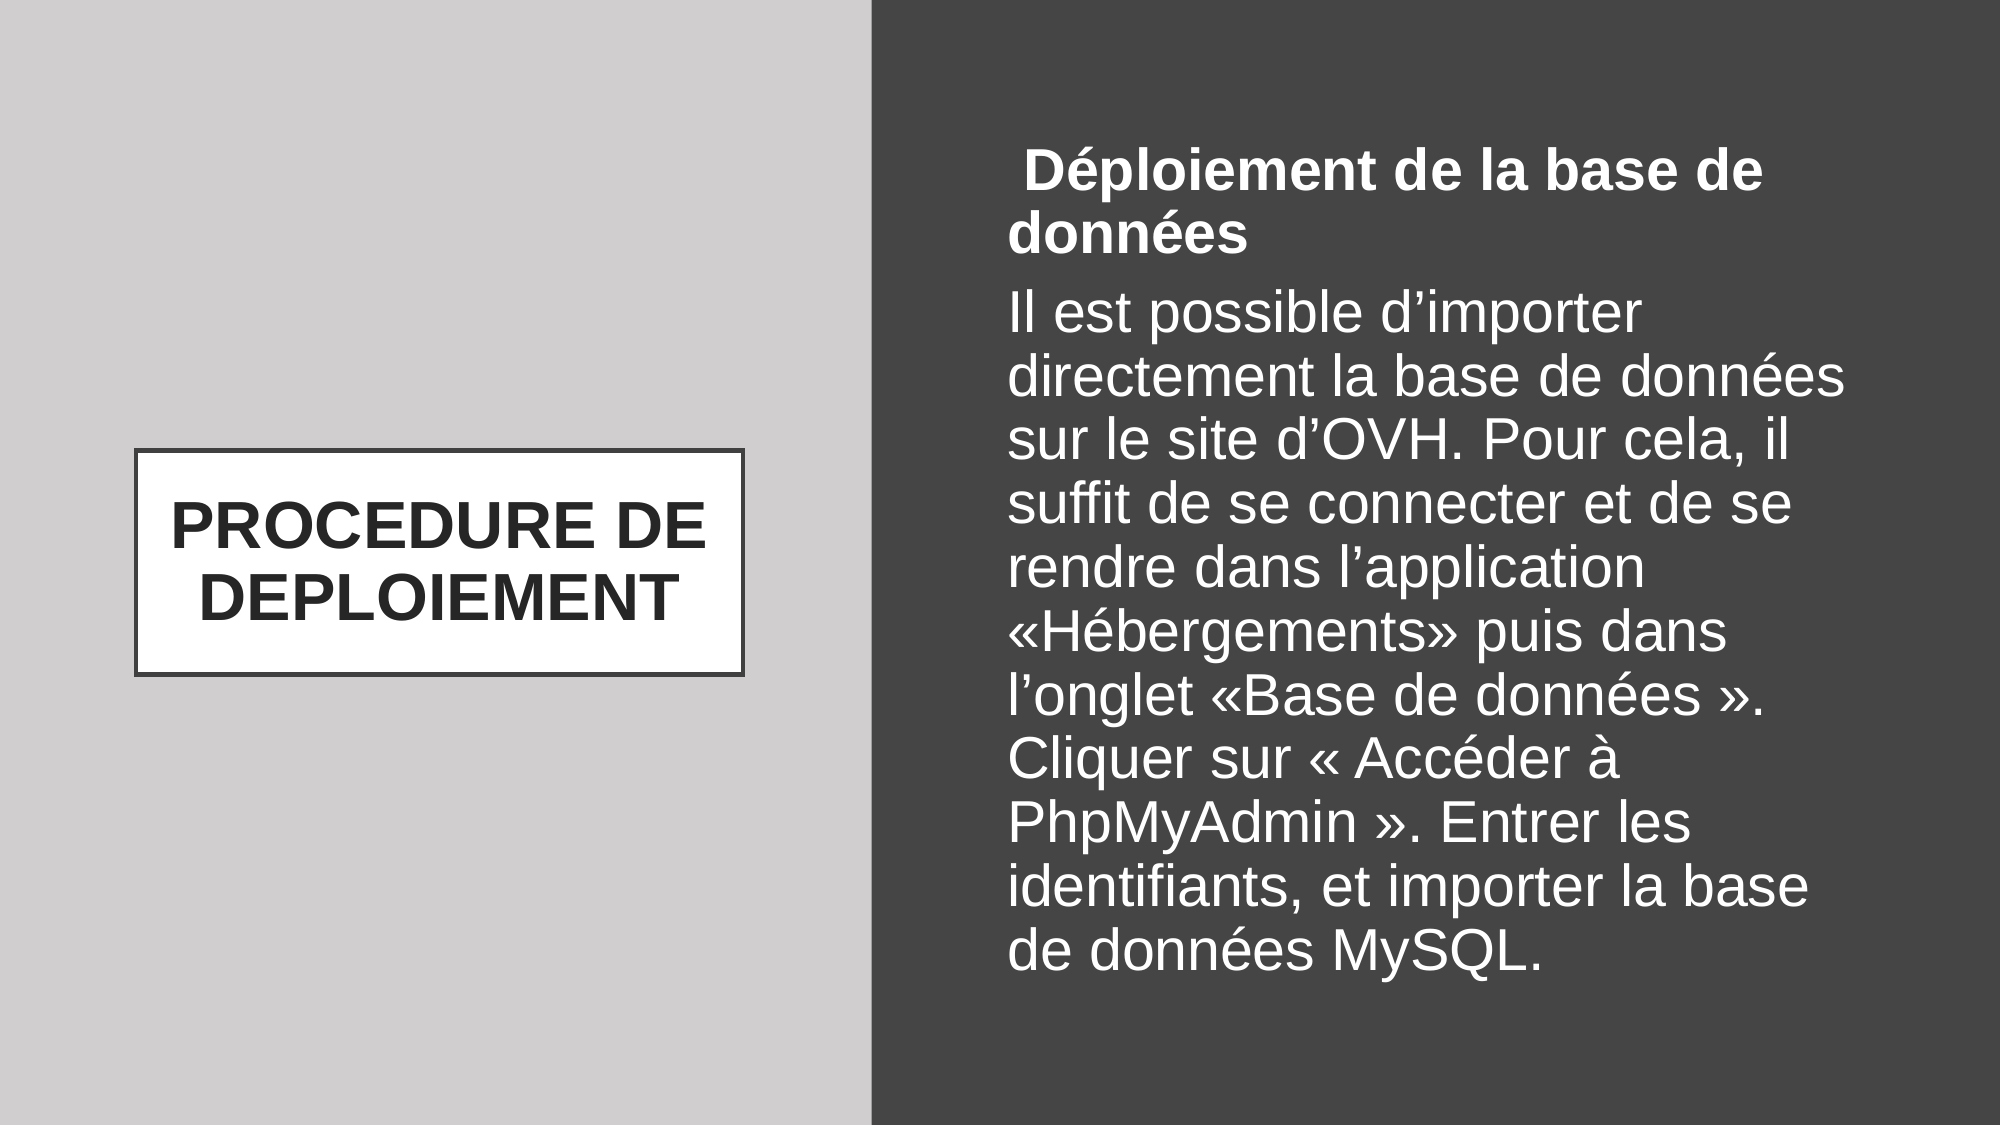

Déploiement de la base de données
Il est possible d’importer directement la base de données sur le site d’OVH. Pour cela, il suffit de se connecter et de se rendre dans l’application «Hébergements» puis dans l’onglet «Base de données ». Cliquer sur « Accéder à PhpMyAdmin ». Entrer les identifiants, et importer la base de données MySQL.

# PROCEDURE DE DEPLOIEMENT